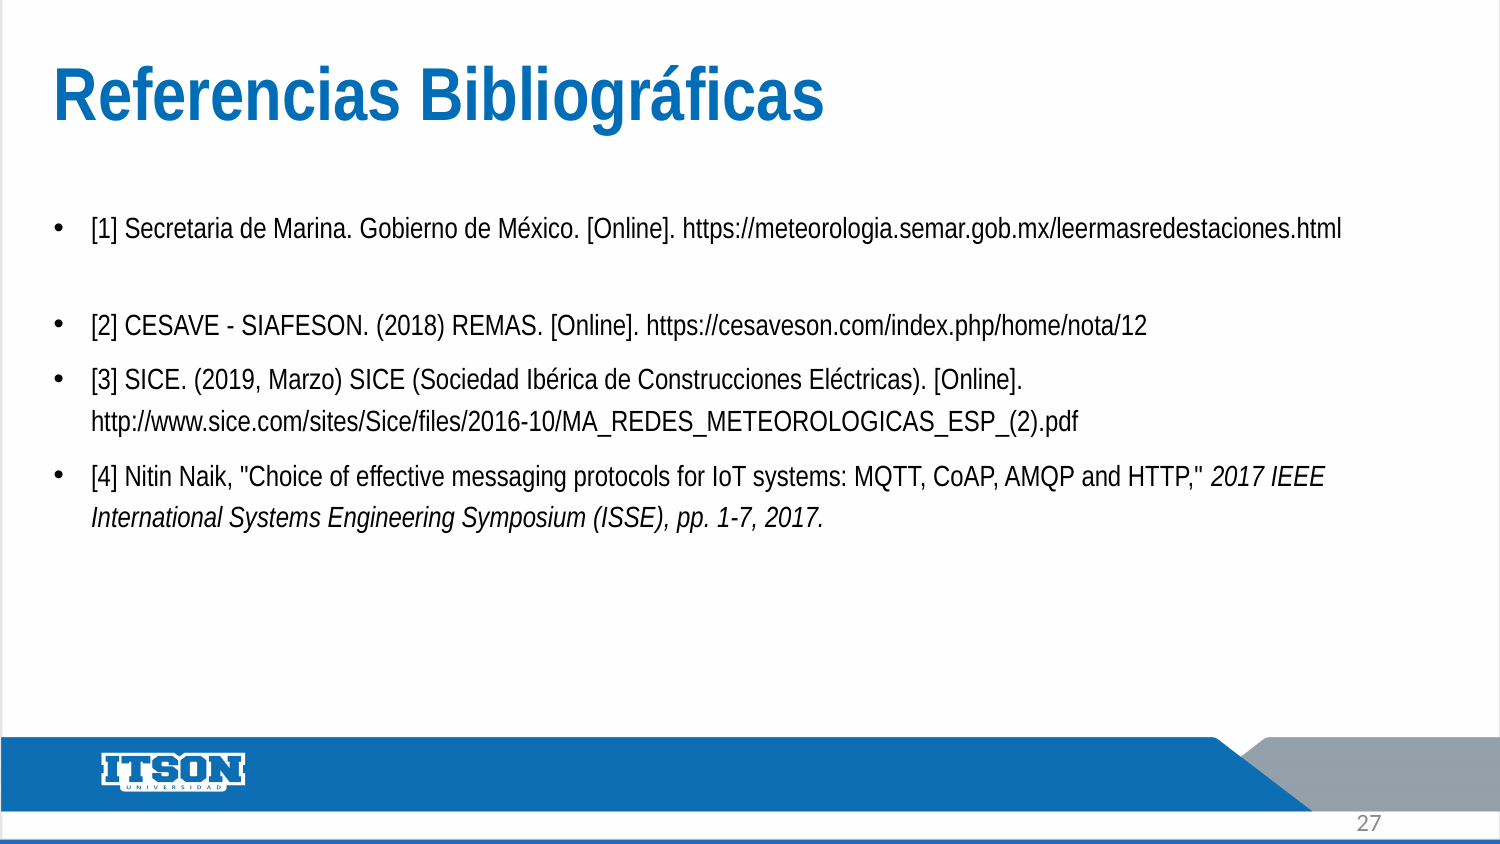

# Referencias Bibliográficas
[1] Secretaria de Marina. Gobierno de México. [Online]. https://meteorologia.semar.gob.mx/leermasredestaciones.html
[2] CESAVE - SIAFESON. (2018) REMAS. [Online]. https://cesaveson.com/index.php/home/nota/12
[3] SICE. (2019, Marzo) SICE (Sociedad Ibérica de Construcciones Eléctricas). [Online]. http://www.sice.com/sites/Sice/files/2016-10/MA_REDES_METEOROLOGICAS_ESP_(2).pdf
[4] Nitin Naik, "Choice of effective messaging protocols for IoT systems: MQTT, CoAP, AMQP and HTTP," 2017 IEEE International Systems Engineering Symposium (ISSE), pp. 1-7, 2017.

27